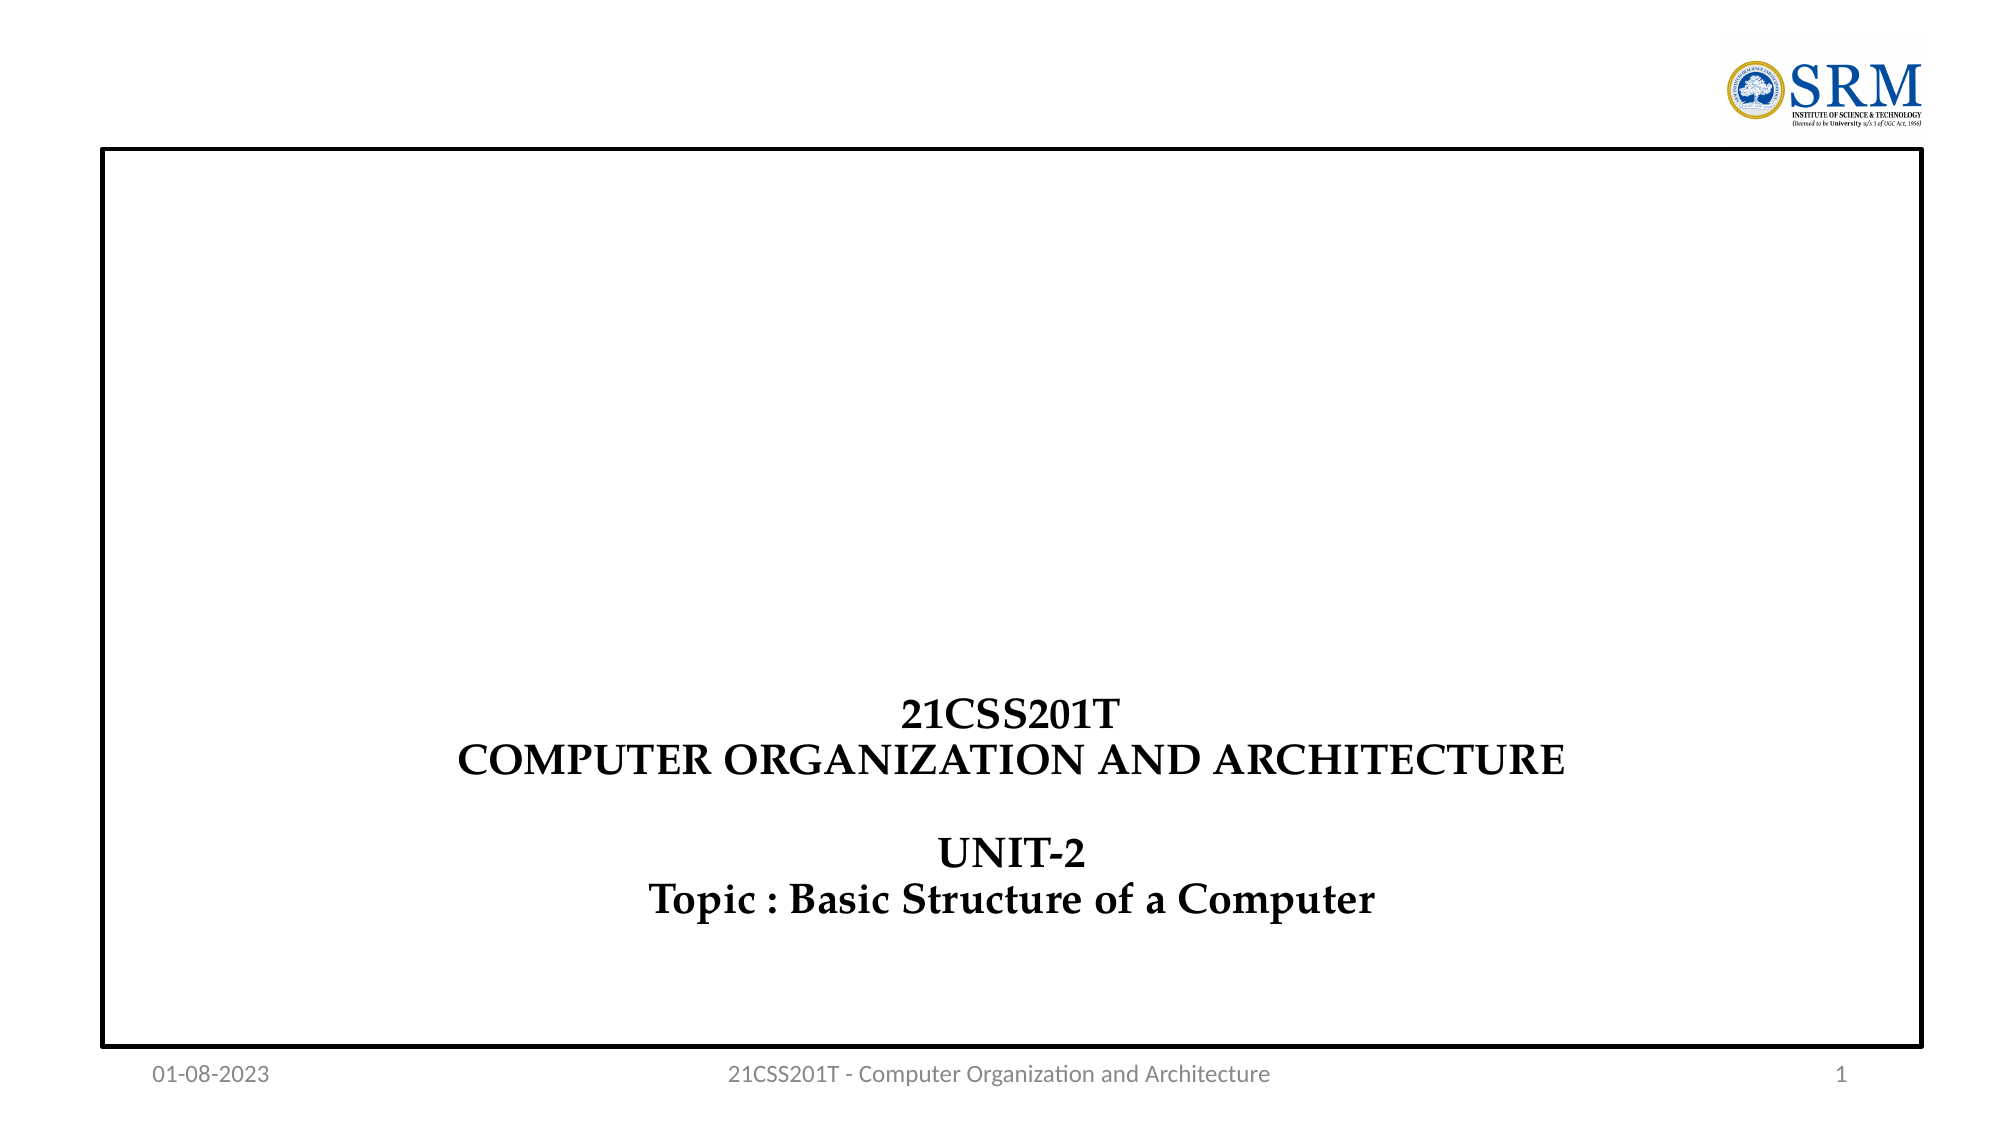

# 21CSS201T COMPUTER ORGANIZATION AND ARCHITECTURE UNIT-2 Topic : Basic Structure of a Computer
01-08-2023
21CSS201T - Computer Organization and Architecture
1